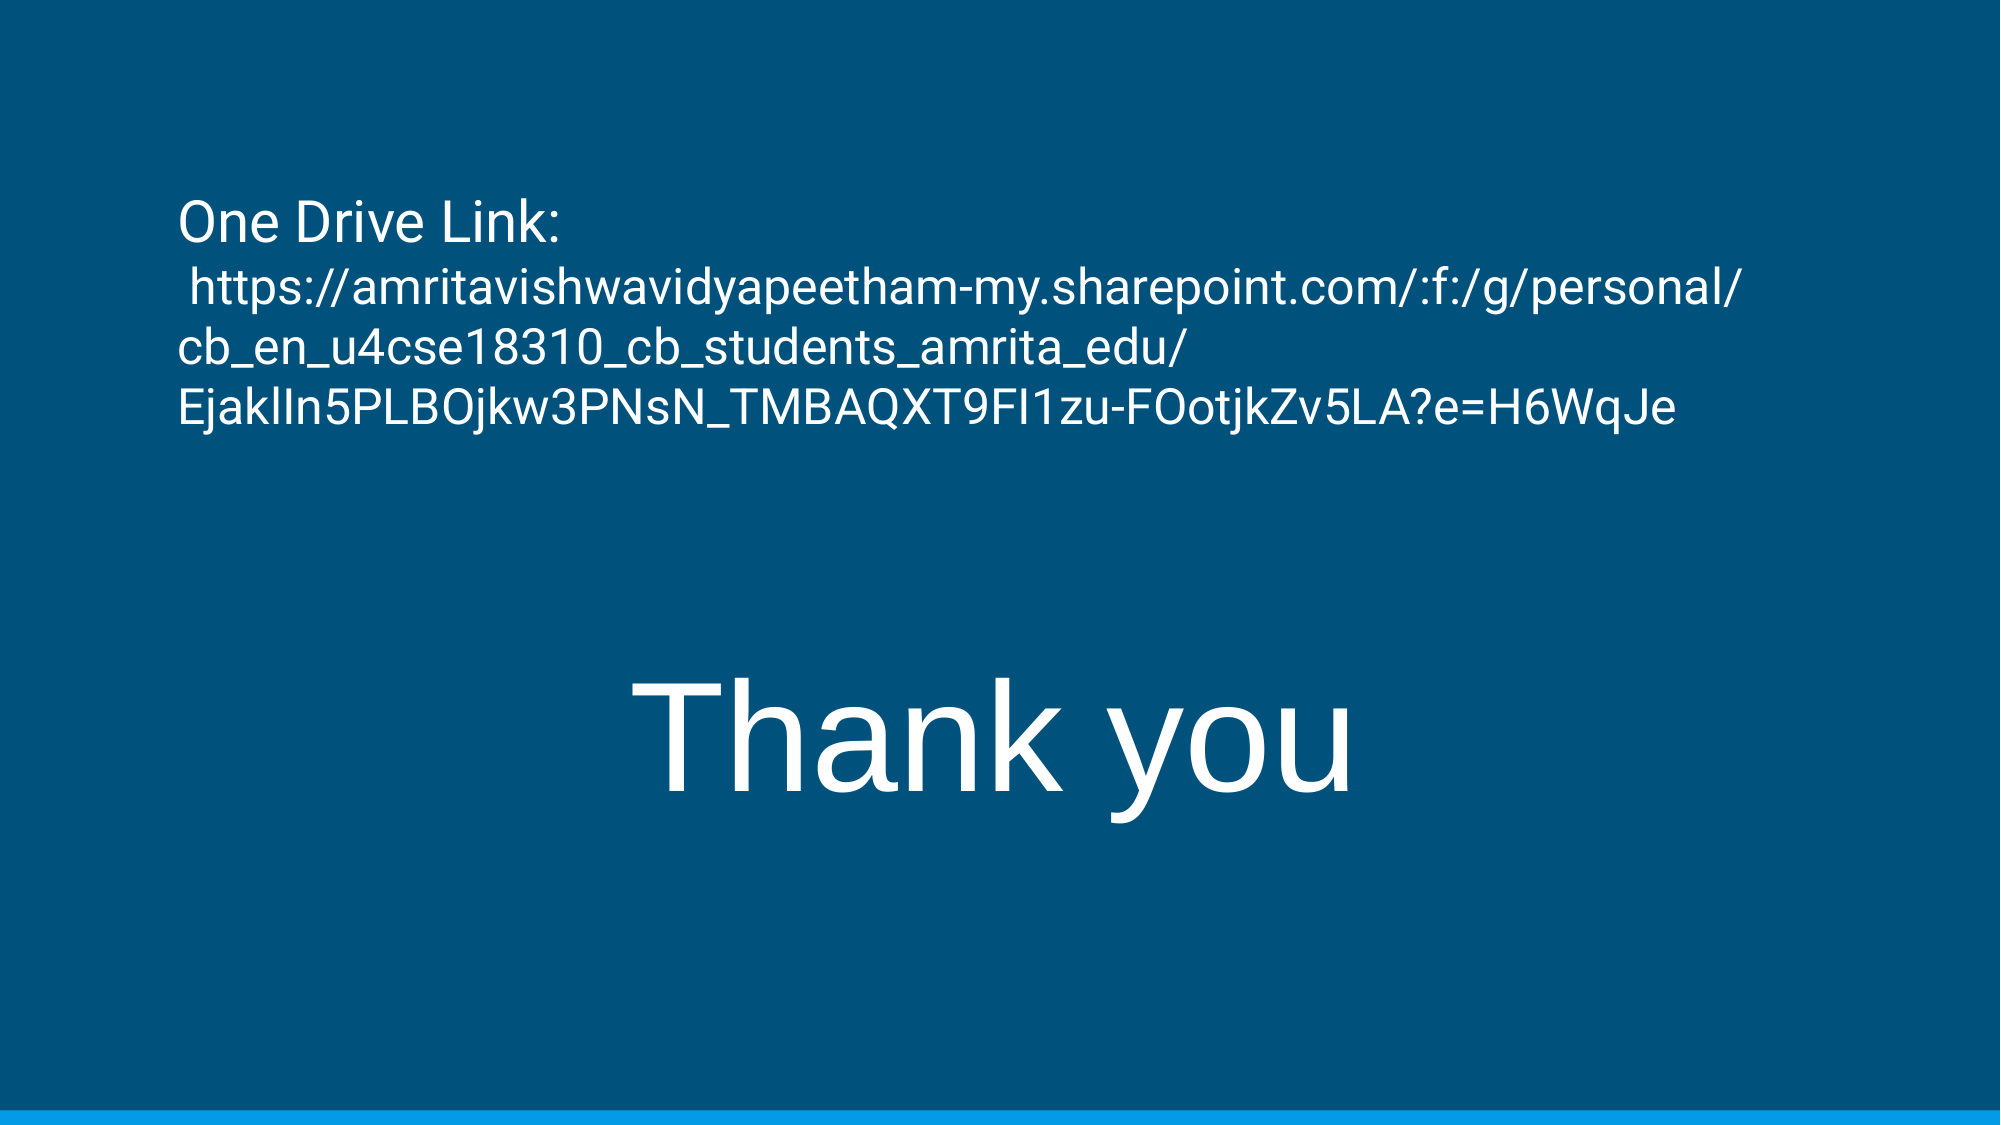

One Drive Link:
 https://amritavishwavidyapeetham-my.sharepoint.com/:f:/g/personal/cb_en_u4cse18310_cb_students_amrita_edu/EjaklIn5PLBOjkw3PNsN_TMBAQXT9FI1zu-FOotjkZv5LA?e=H6WqJe
# Thank you